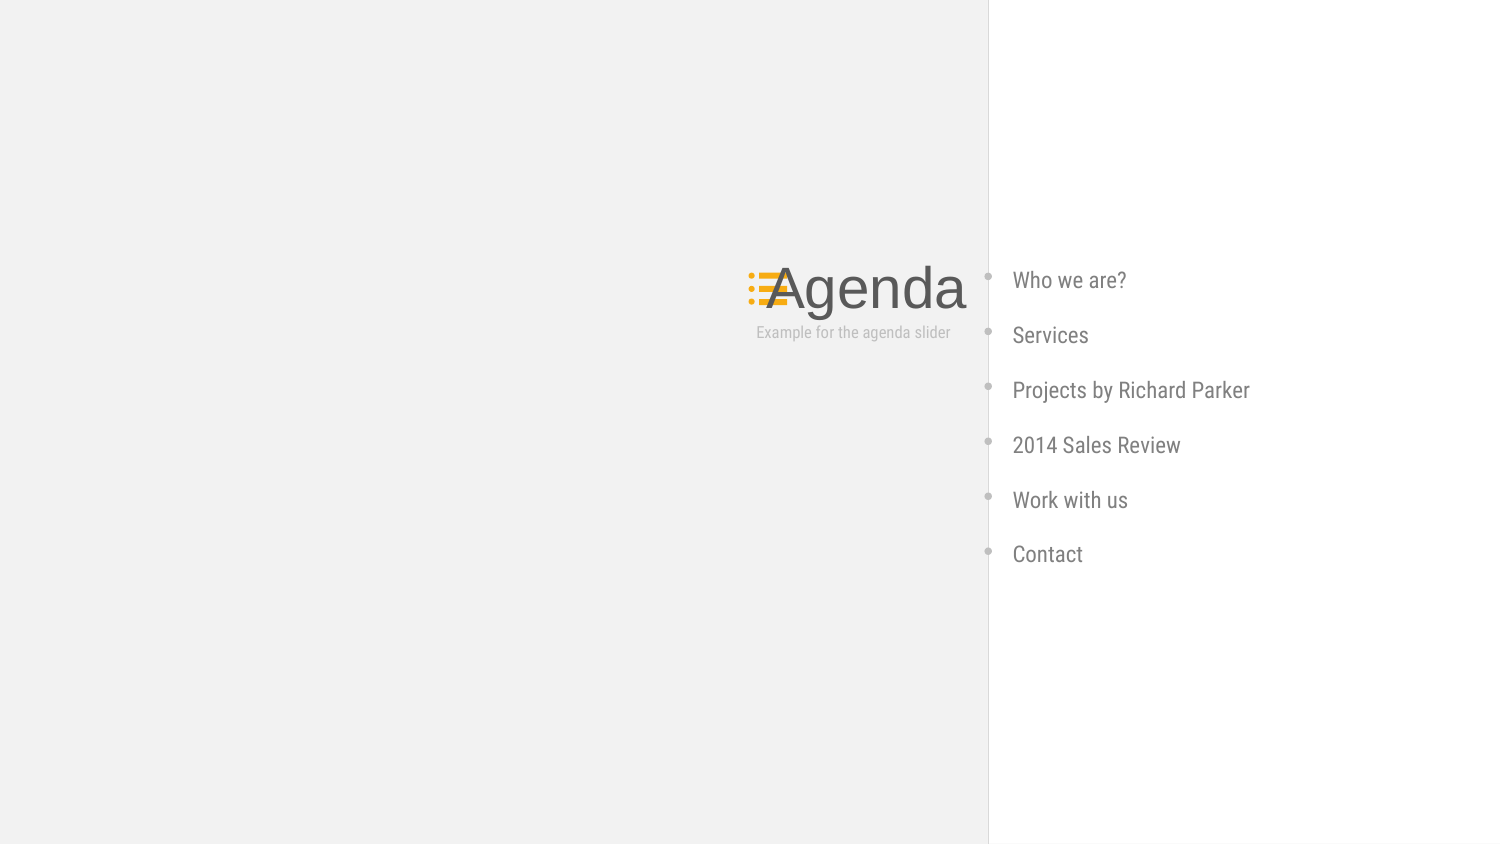

Who we are?
Services
Projects by Richard Parker
2014 Sales Review
Work with us
Contact
Agenda

Example for the agenda slider